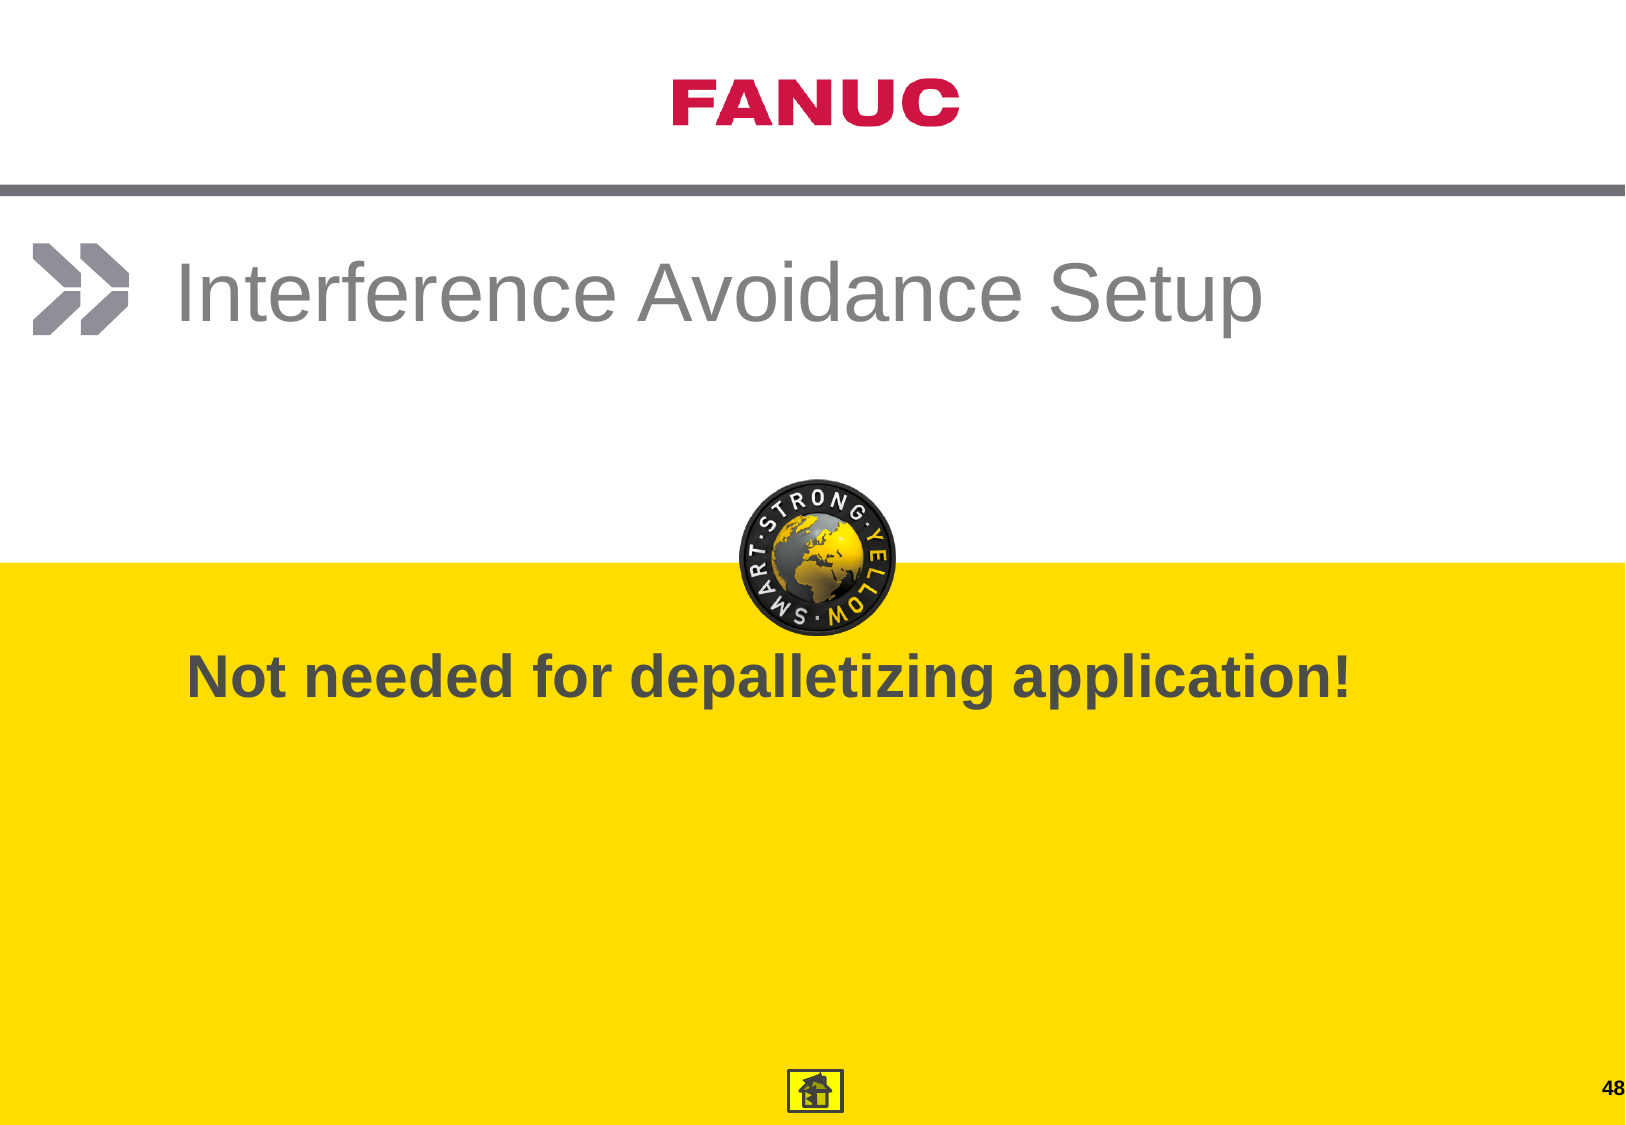

# Interference Avoidance Setup
Not needed for depalletizing application!
48